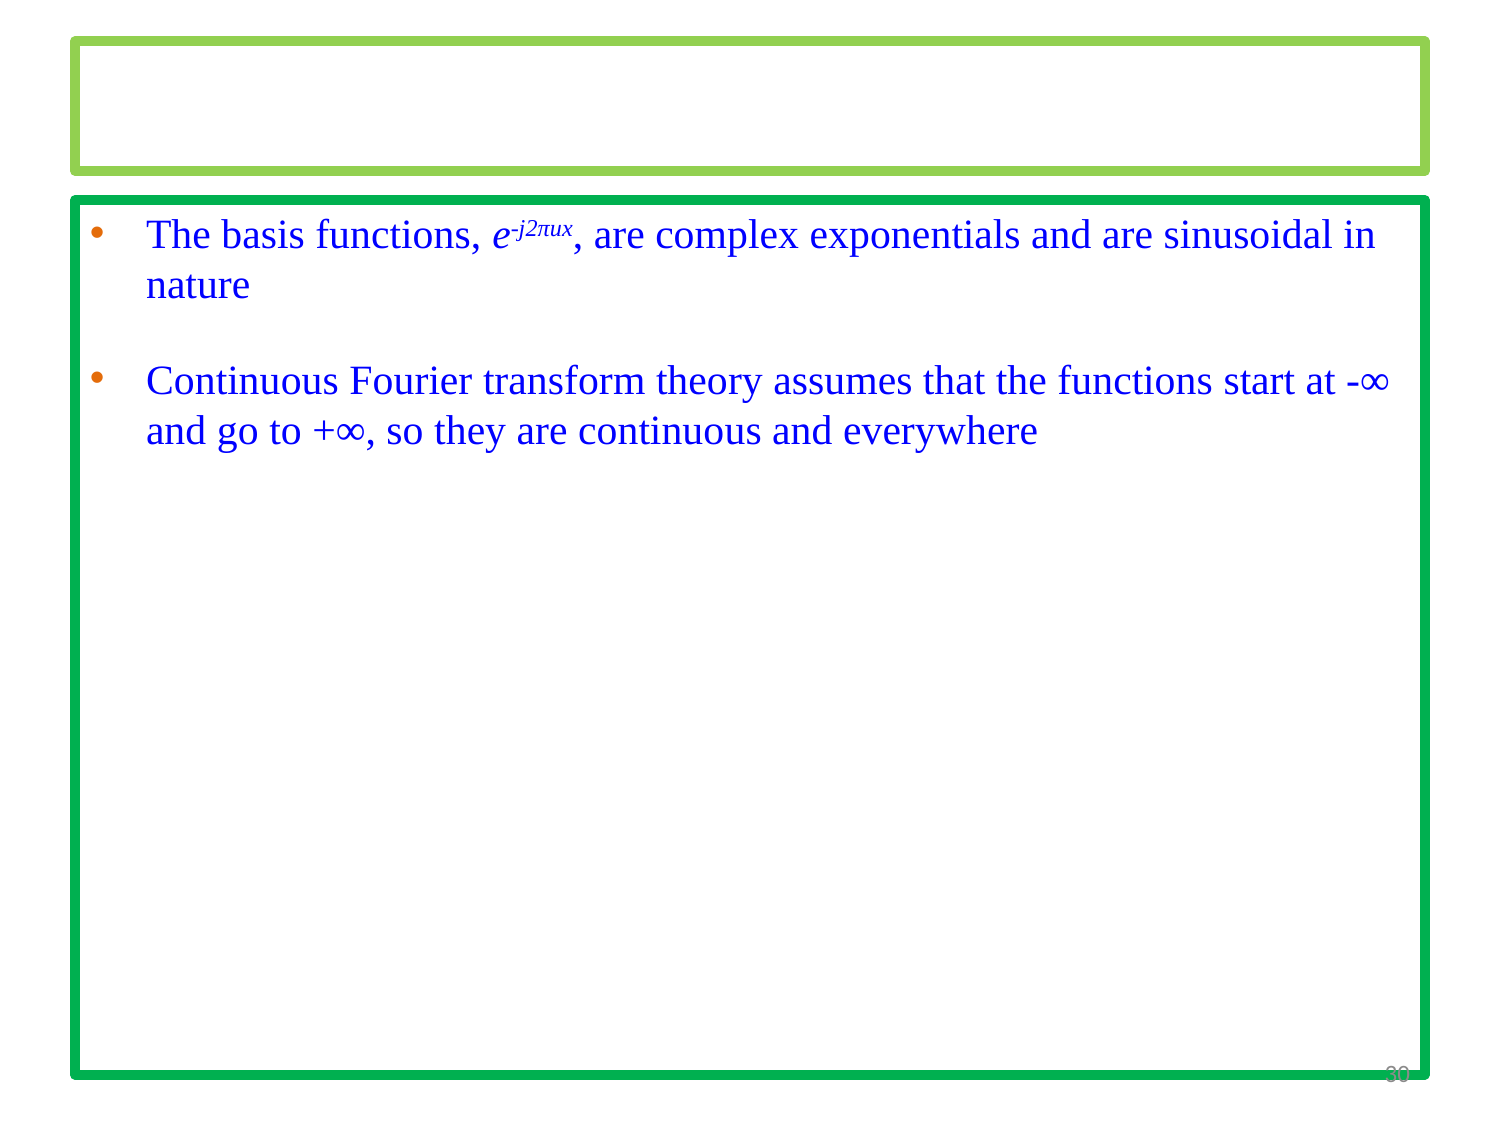

The basis functions, e-j2πux, are complex exponentials and are sinusoidal in nature

Continuous Fourier transform theory assumes that the functions start at -∞ and go to +∞, so they are continuous and everywhere

30